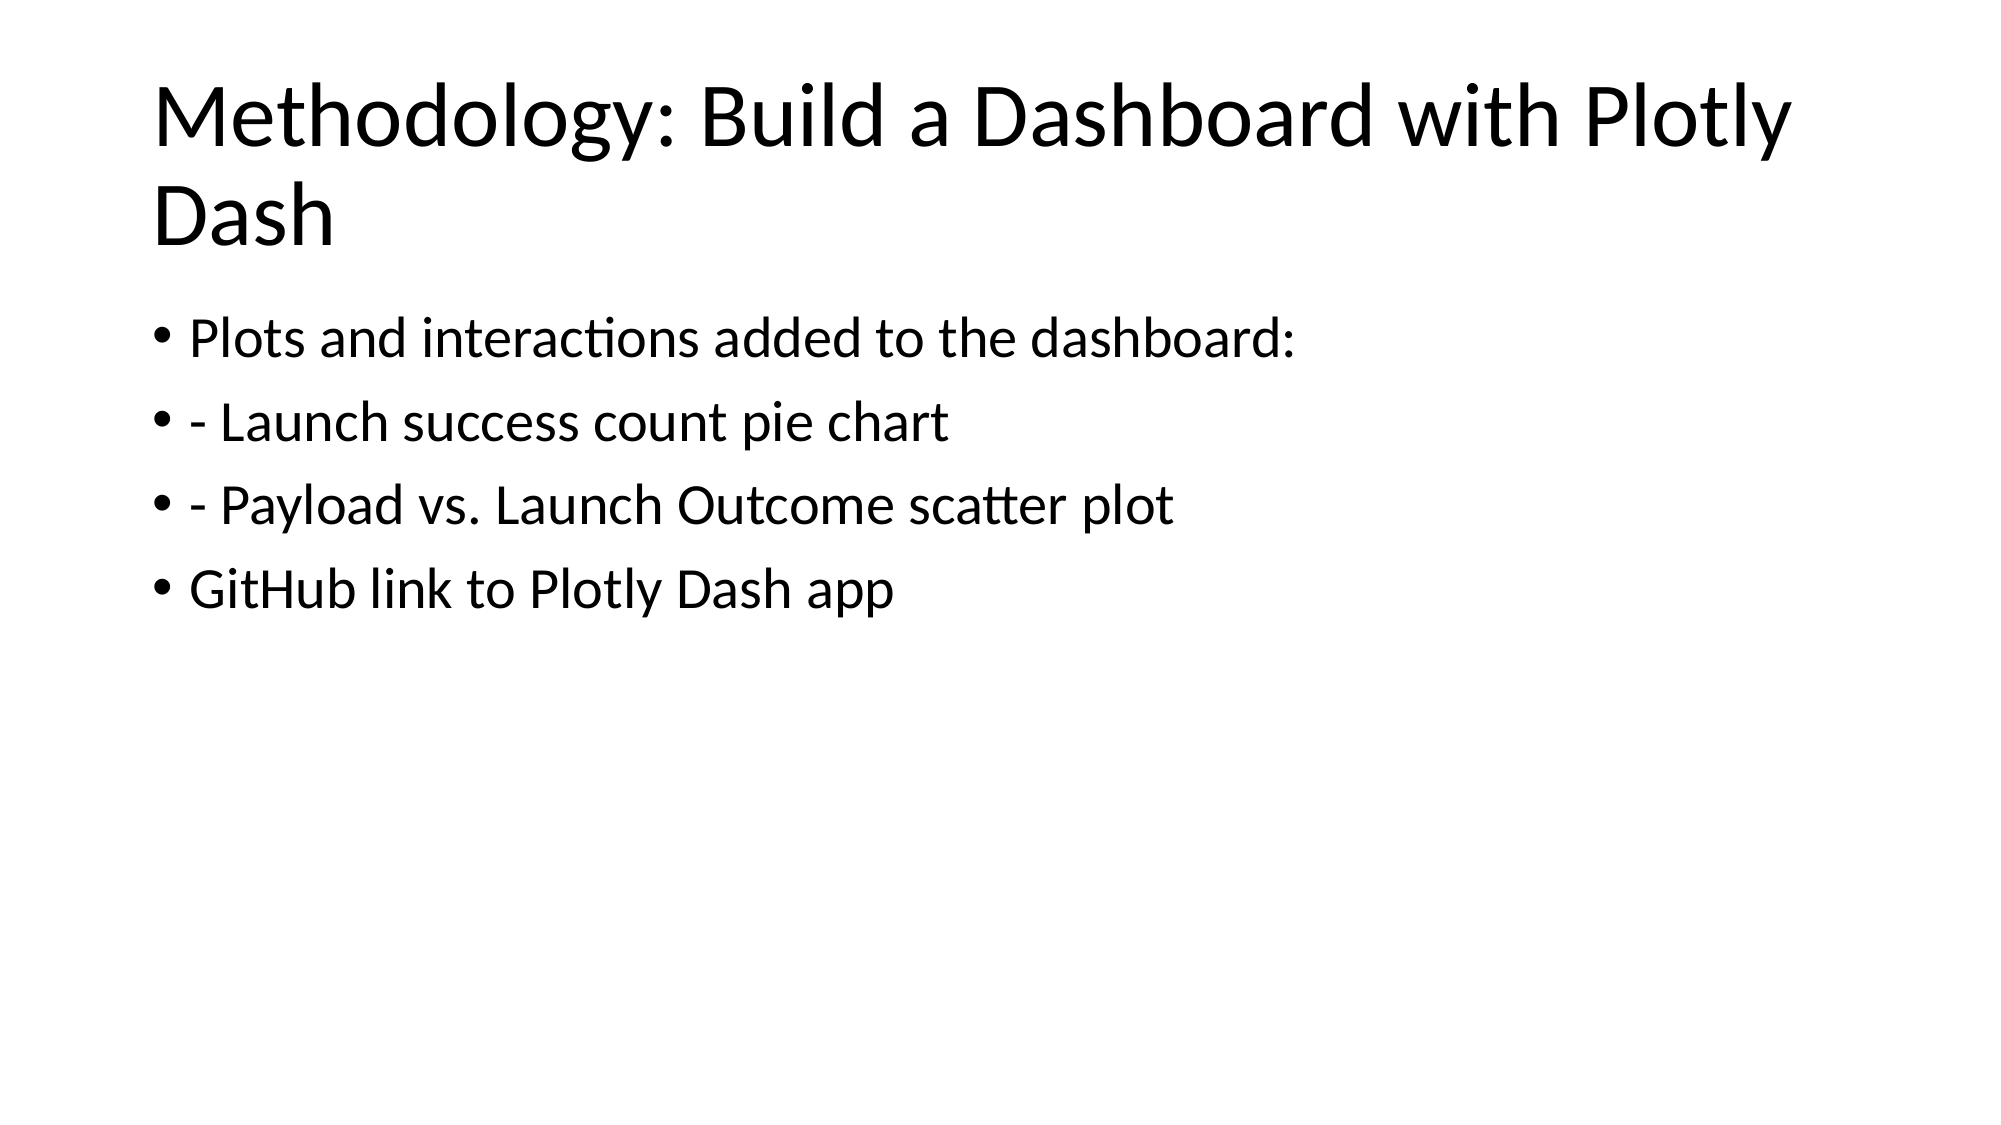

# Methodology: Build a Dashboard with Plotly Dash
Plots and interactions added to the dashboard:
- Launch success count pie chart
- Payload vs. Launch Outcome scatter plot
GitHub link to Plotly Dash app